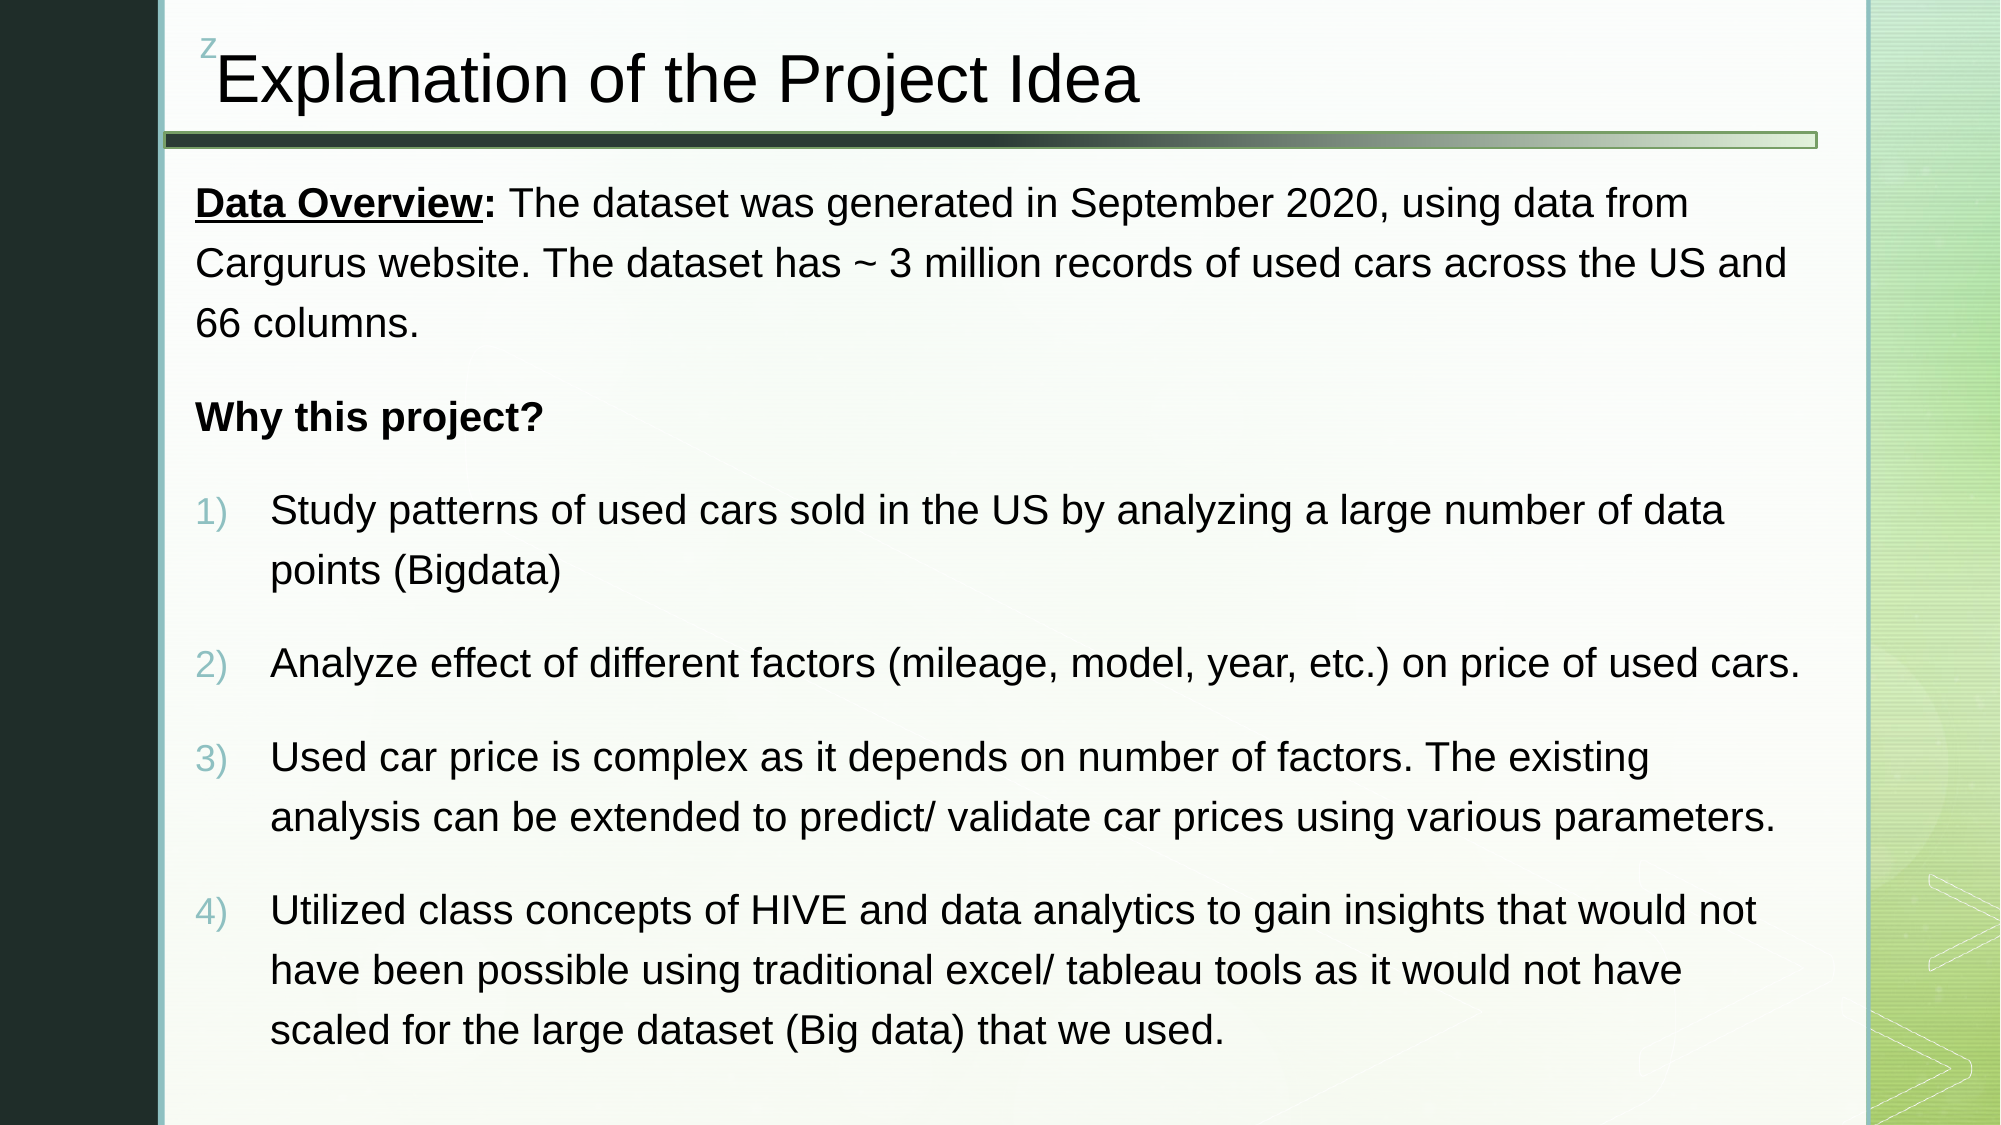

# Explanation of the Project Idea
Data Overview: The dataset was generated in September 2020, using data from Cargurus website. The dataset has ~ 3 million records of used cars across the US and 66 columns.
Why this project?
Study patterns of used cars sold in the US by analyzing a large number of data points (Bigdata)
Analyze effect of different factors (mileage, model, year, etc.) on price of used cars.
Used car price is complex as it depends on number of factors. The existing analysis can be extended to predict/ validate car prices using various parameters.
Utilized class concepts of HIVE and data analytics to gain insights that would not have been possible using traditional excel/ tableau tools as it would not have scaled for the large dataset (Big data) that we used.